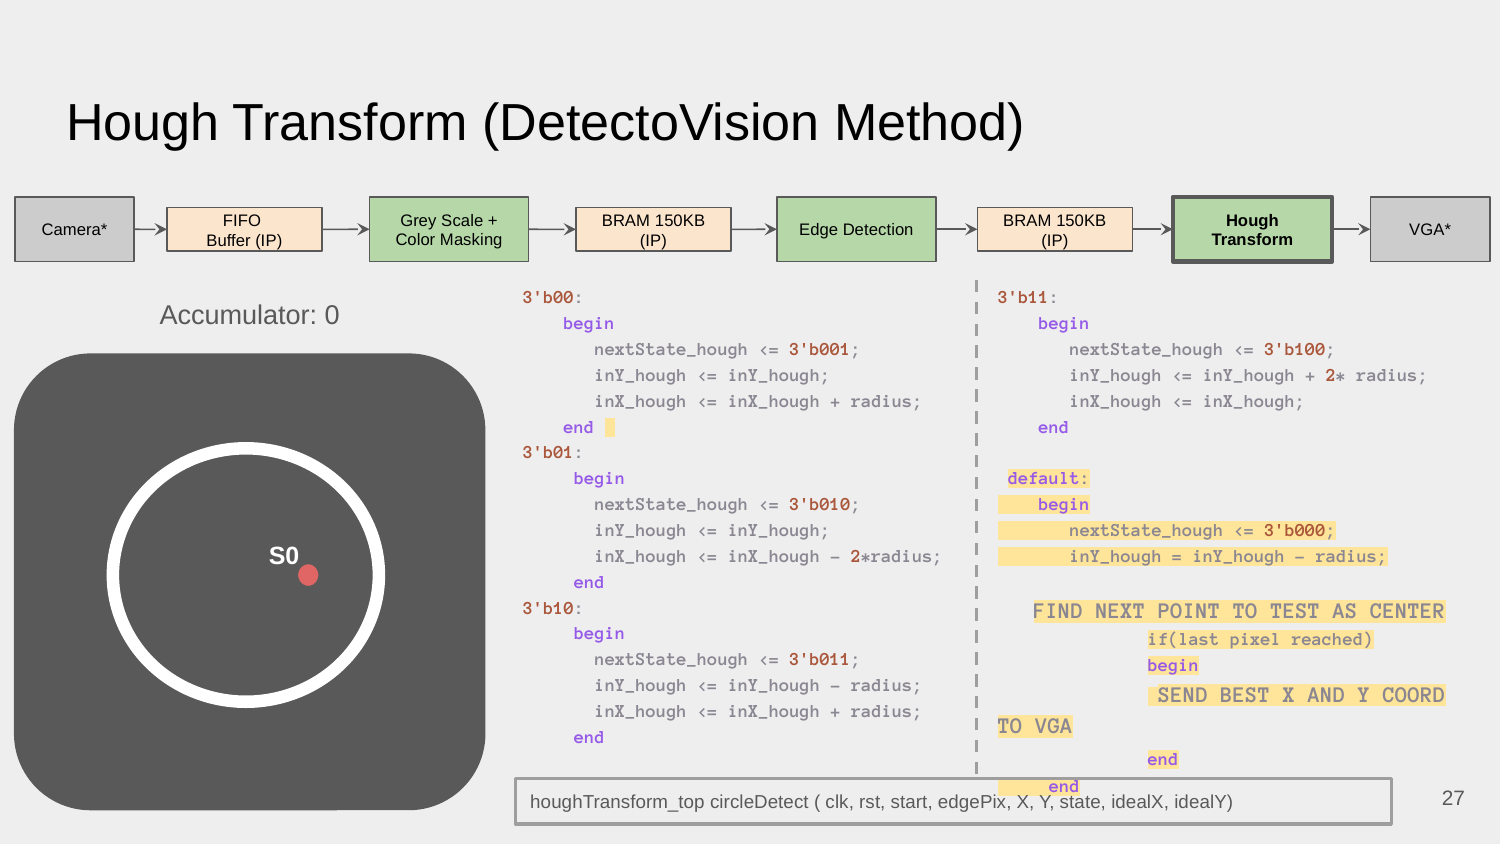

# Hough Transform (DetectoVision Method)
Camera*
Grey Scale + Color Masking
Edge Detection
Hough Transform
VGA*
BRAM 150KB (IP)
FIFO
Buffer (IP)
BRAM 150KB (IP)
3'b00:
    begin
       nextState_hough <= 3'b001;
       inY_hough <= inY_hough;
       inX_hough <= inX_hough + radius;
    end
3'b01:
     begin
       nextState_hough <= 3'b010;
       inY_hough <= inY_hough;
       inX_hough <= inX_hough - 2*radius;
     end
3'b10:
     begin
       nextState_hough <= 3'b011;
       inY_hough <= inY_hough - radius;
       inX_hough <= inX_hough + radius;
     end
3'b11:
    begin
       nextState_hough <= 3'b100;
       inY_hough <= inY_hough + 2* radius;
       inX_hough <= inX_hough;
    end
 default:
    begin
       nextState_hough <= 3'b000;
       inY_hough = inY_hough - radius;

FIND NEXT POINT TO TEST AS CENTER
	if(last pixel reached)
	begin
	 SEND BEST X AND Y COORD TO VGA
	end
     end

Accumulator: 0

S0

27
houghTransform_top circleDetect ( clk, rst, start, edgePix, X, Y, state, idealX, idealY)